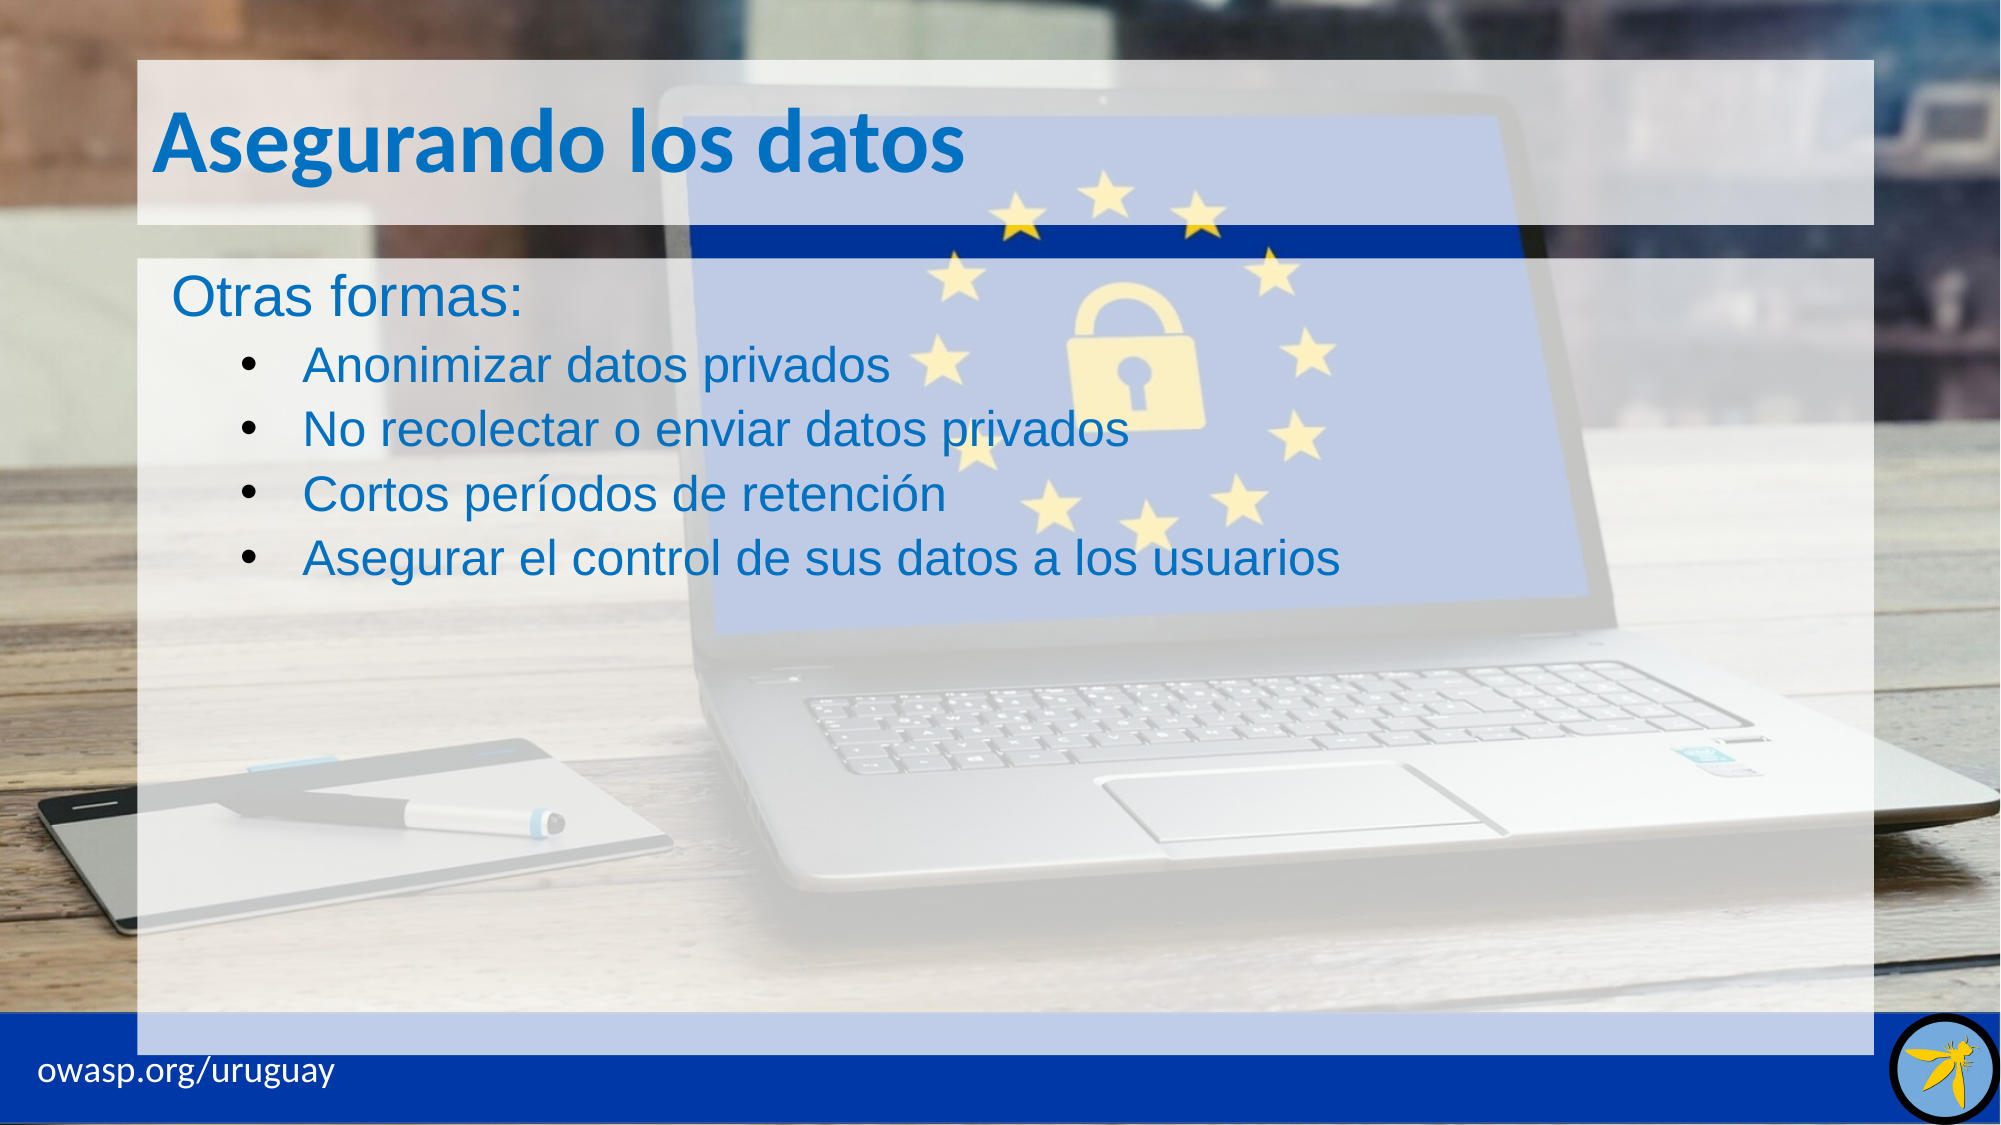

# Asegurando los datos
Otras formas:
Anonimizar datos privados
No recolectar o enviar datos privados
Cortos períodos de retención
Asegurar el control de sus datos a los usuarios